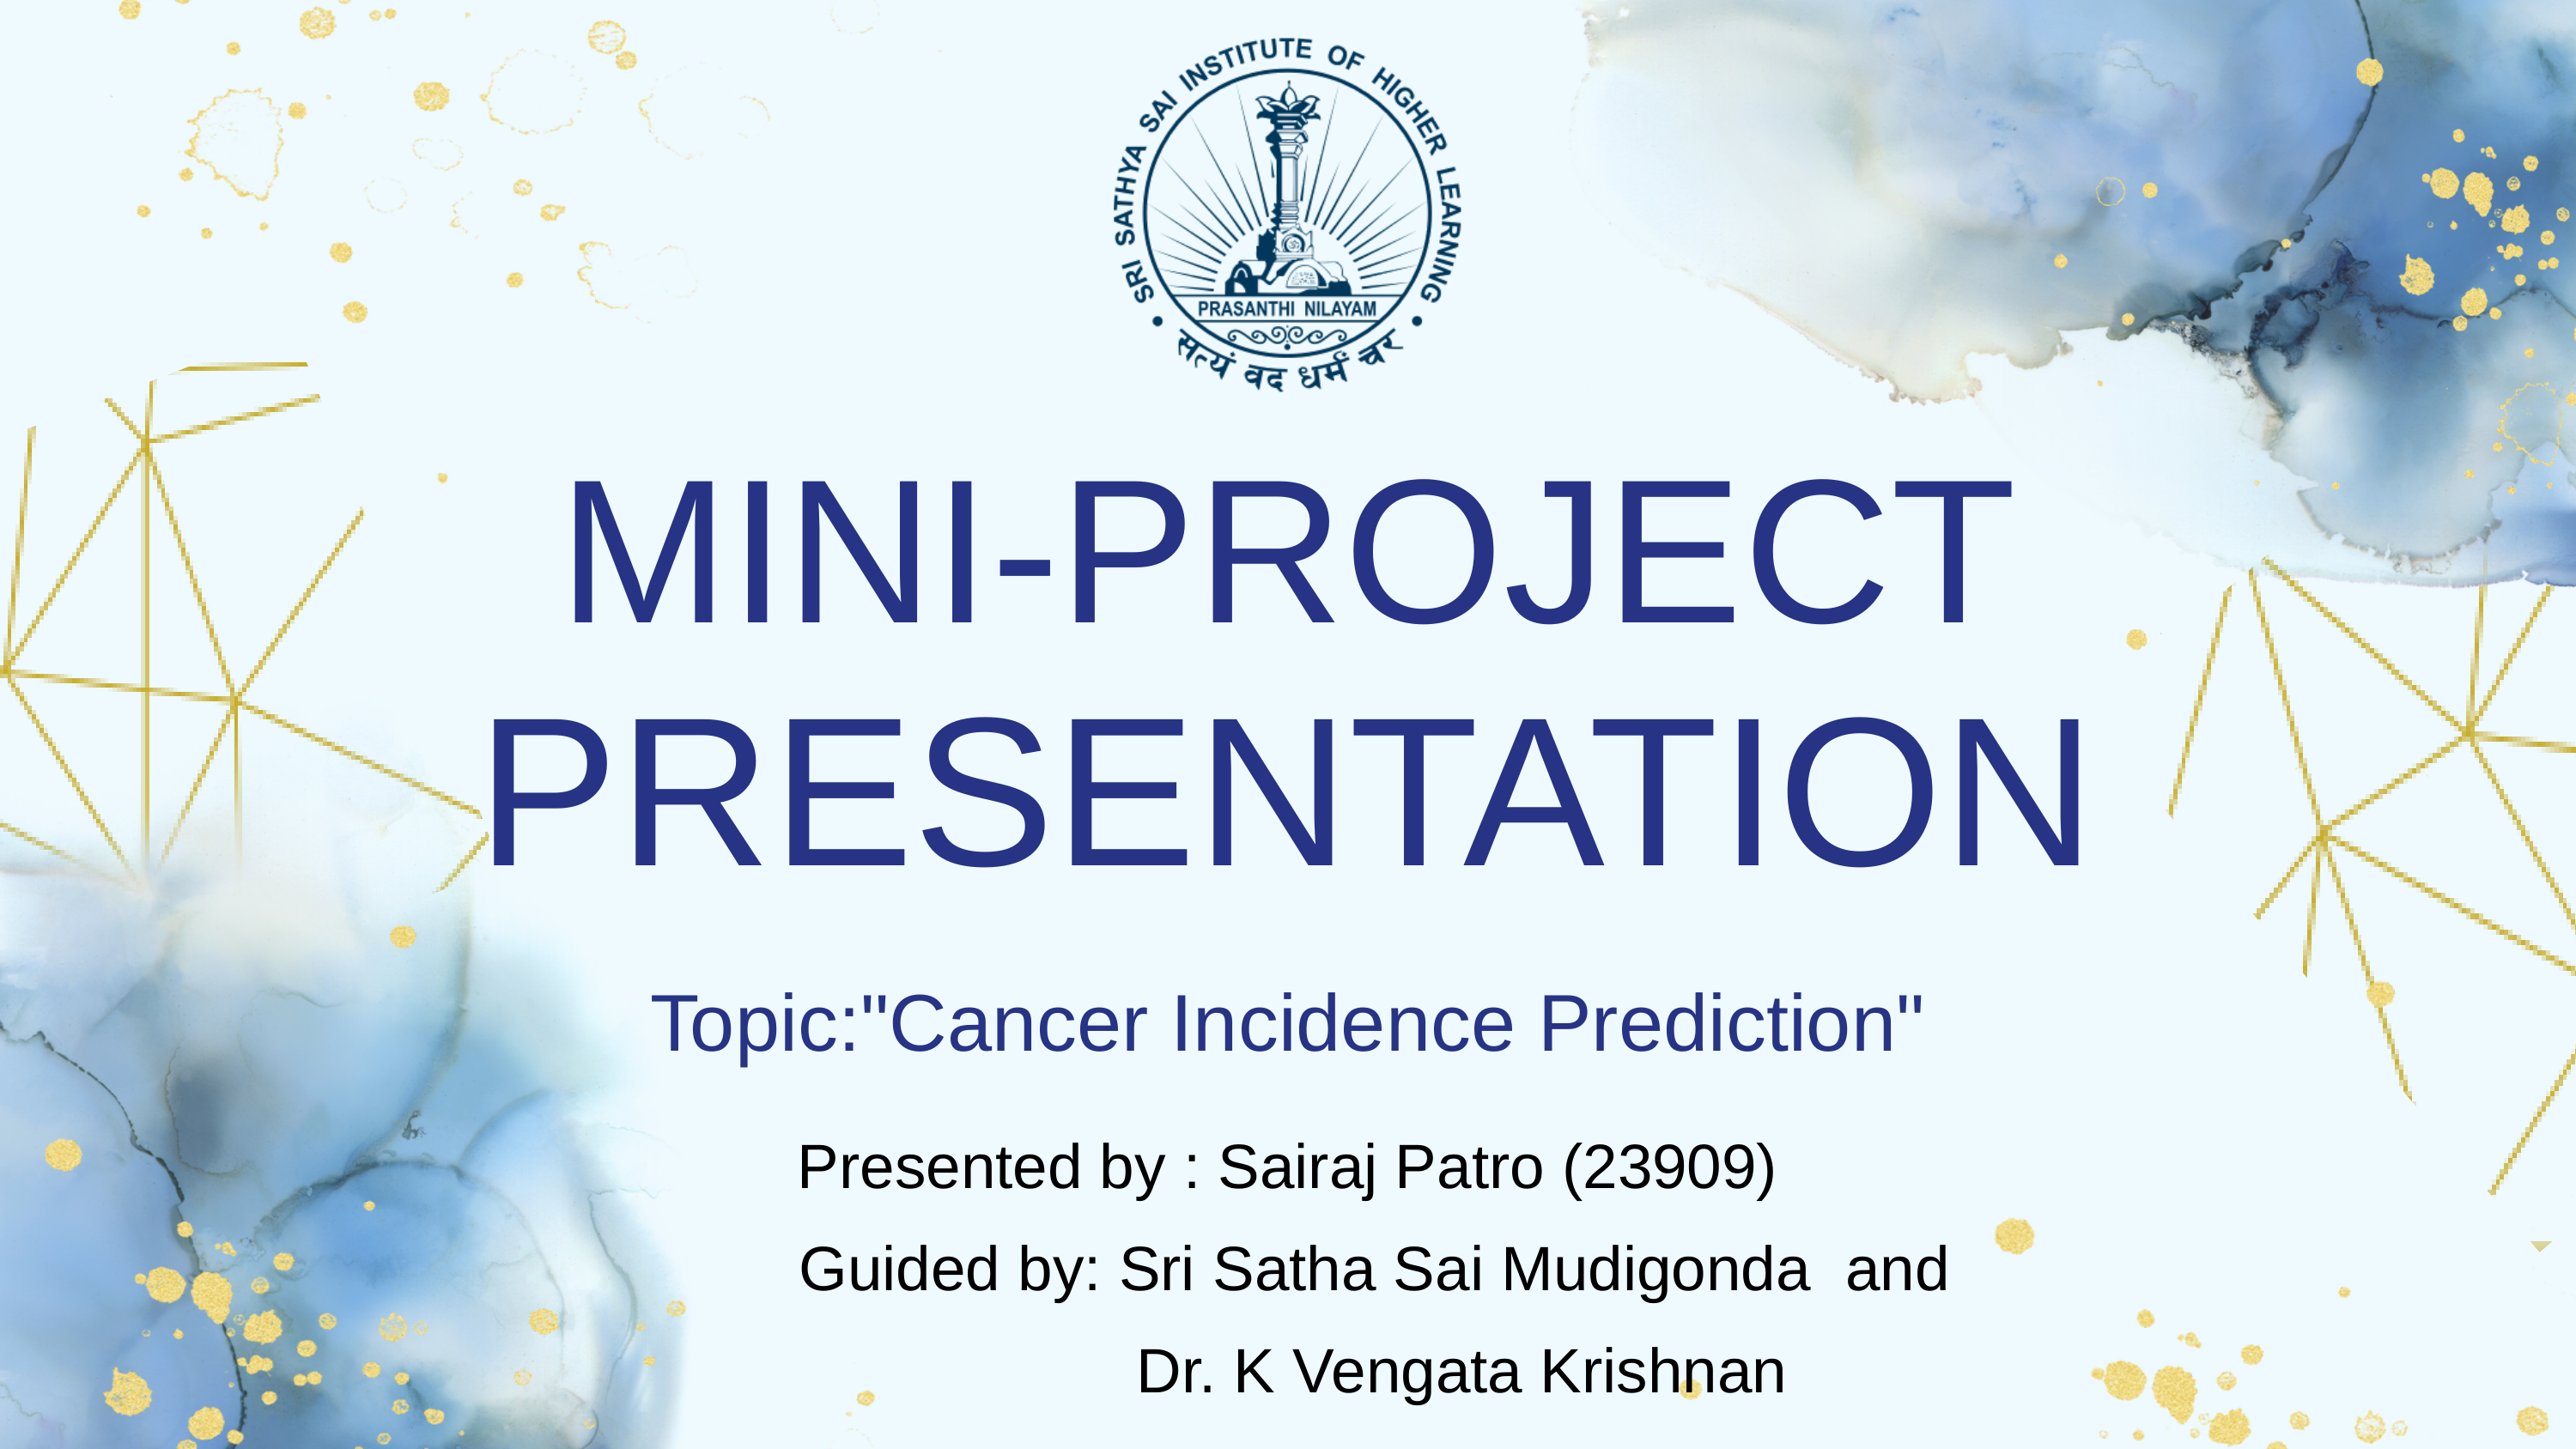

MINI-PROJECT
PRESENTATION

Topic:"Cancer Incidence Prediction"
Presented by : Sairaj Patro (23909)
           Guided by: Sri Satha Sai Mudigonda  and
                    Dr. K Vengata Krishnan